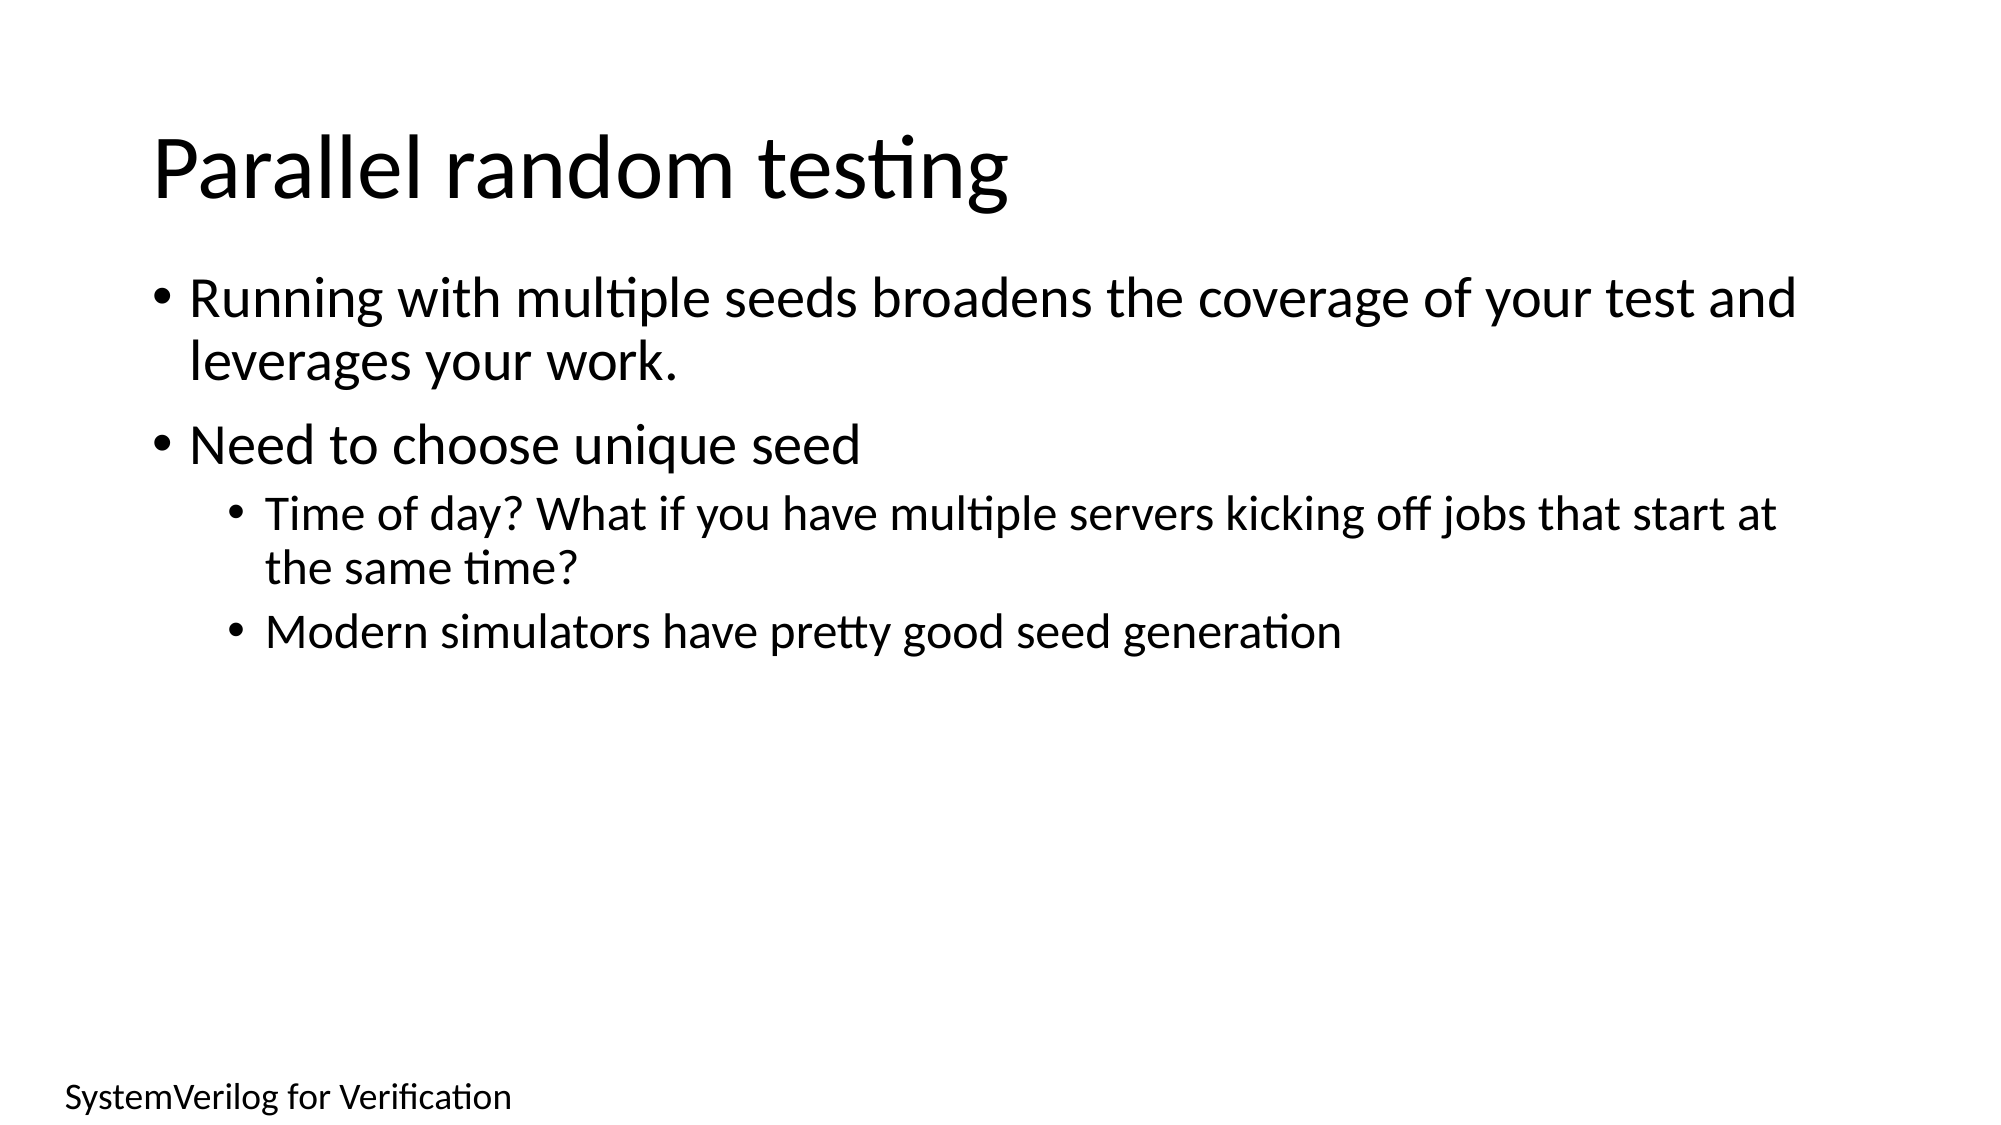

# Parallel random testing
Running with multiple seeds broadens the coverage of your test and leverages your work.
Need to choose unique seed
Time of day? What if you have multiple servers kicking off jobs that start at the same time?
Modern simulators have pretty good seed generation
SystemVerilog for Verification